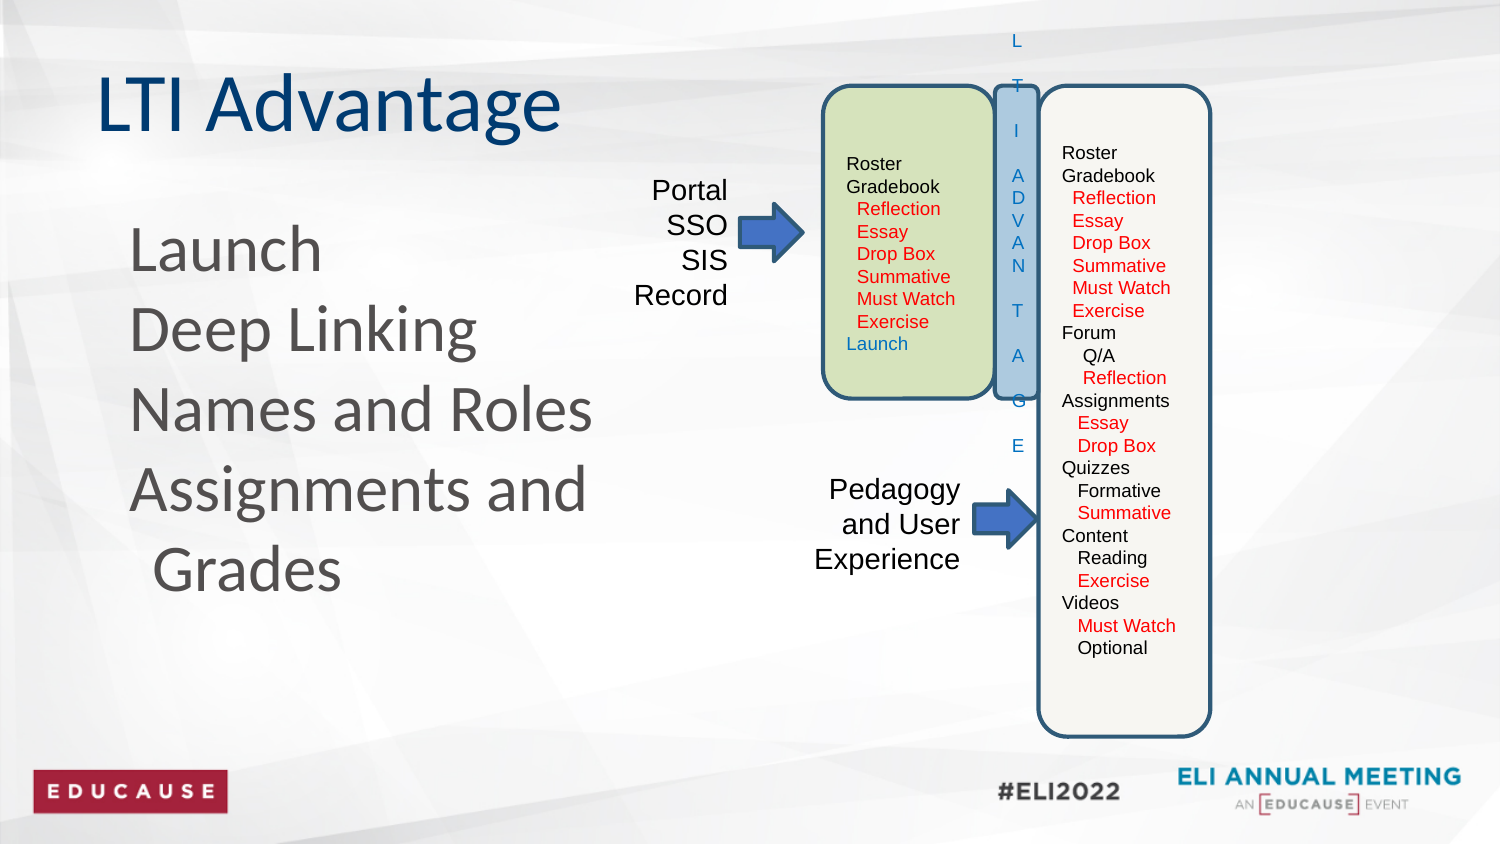

# LTI Advantage

Roster
Gradebook
  Reflection
  Essay
  Drop Box
  Summative
  Must Watch
  Exercise
Launch
L
T
I
 A
D
V
A
N
T
A
G
E
Roster
Gradebook
  Reflection
  Essay
  Drop Box
  Summative
  Must Watch
  Exercise
Forum
    Q/A
    Reflection
Assignments
   Essay
   Drop Box
Quizzes
   Formative
   Summative
Content
   Reading
   Exercise
Videos
   Must Watch
   Optional

Portal
SSO
SIS
Record
Launch
Deep Linking
Names and Roles
Assignments and Grades

Pedagogy
 and User Experience